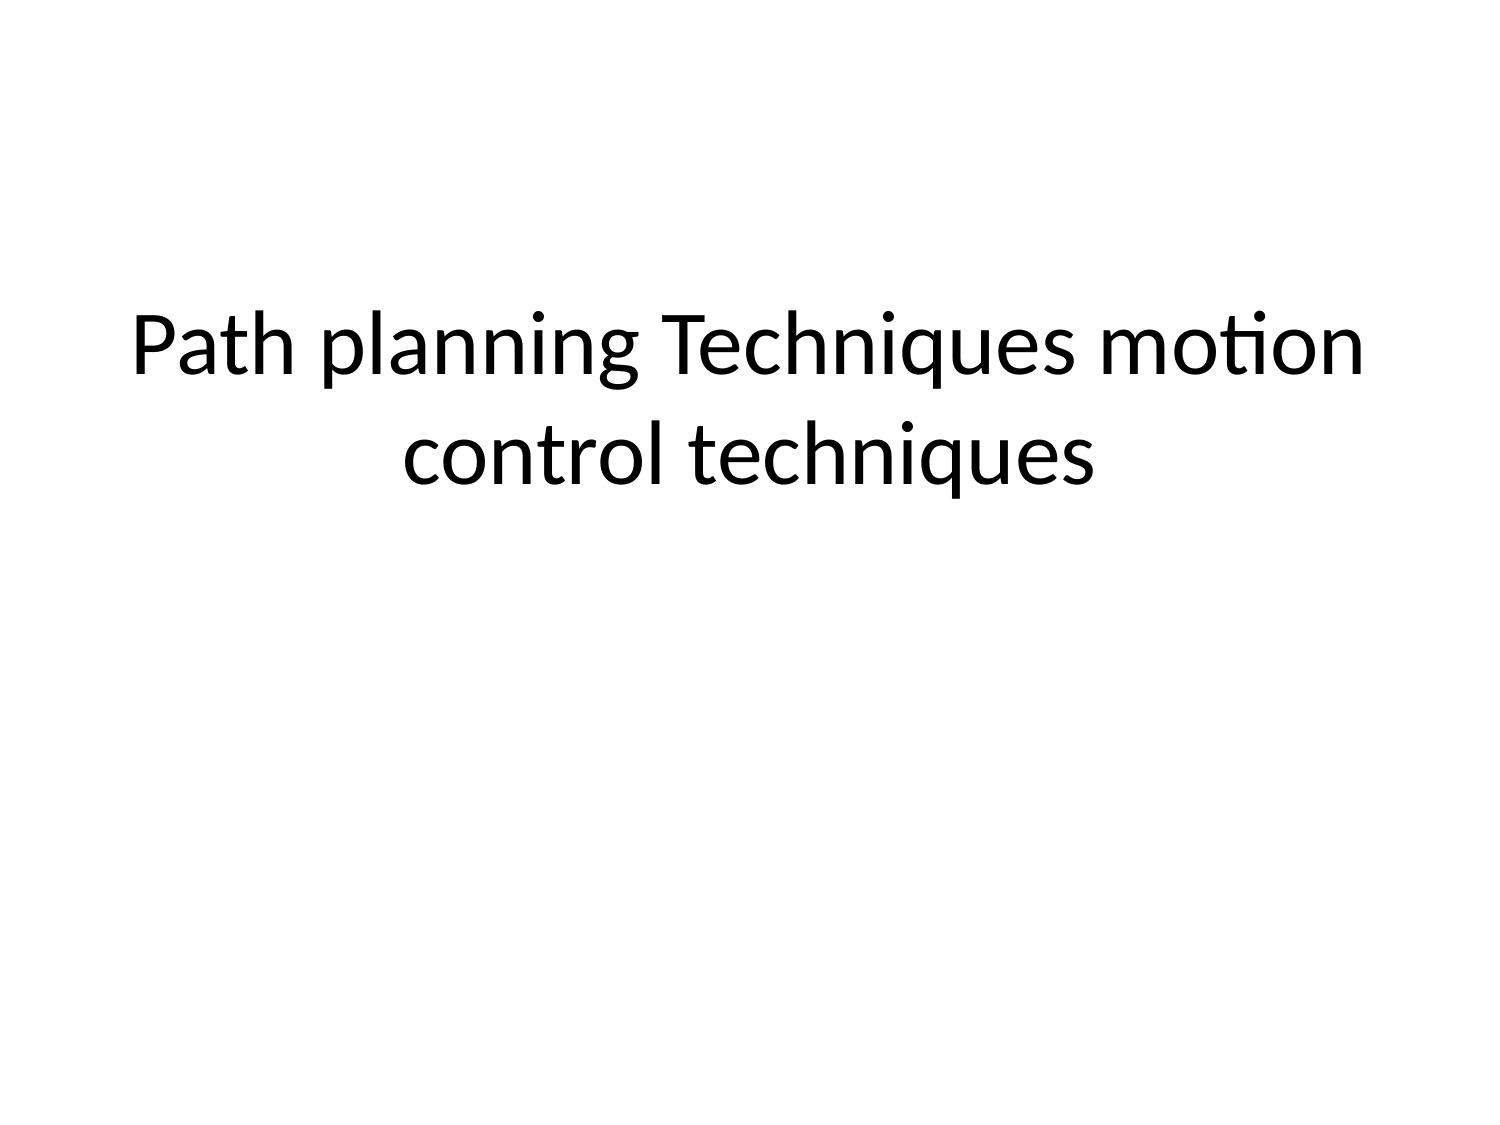

# Path planning Techniques motion control techniques